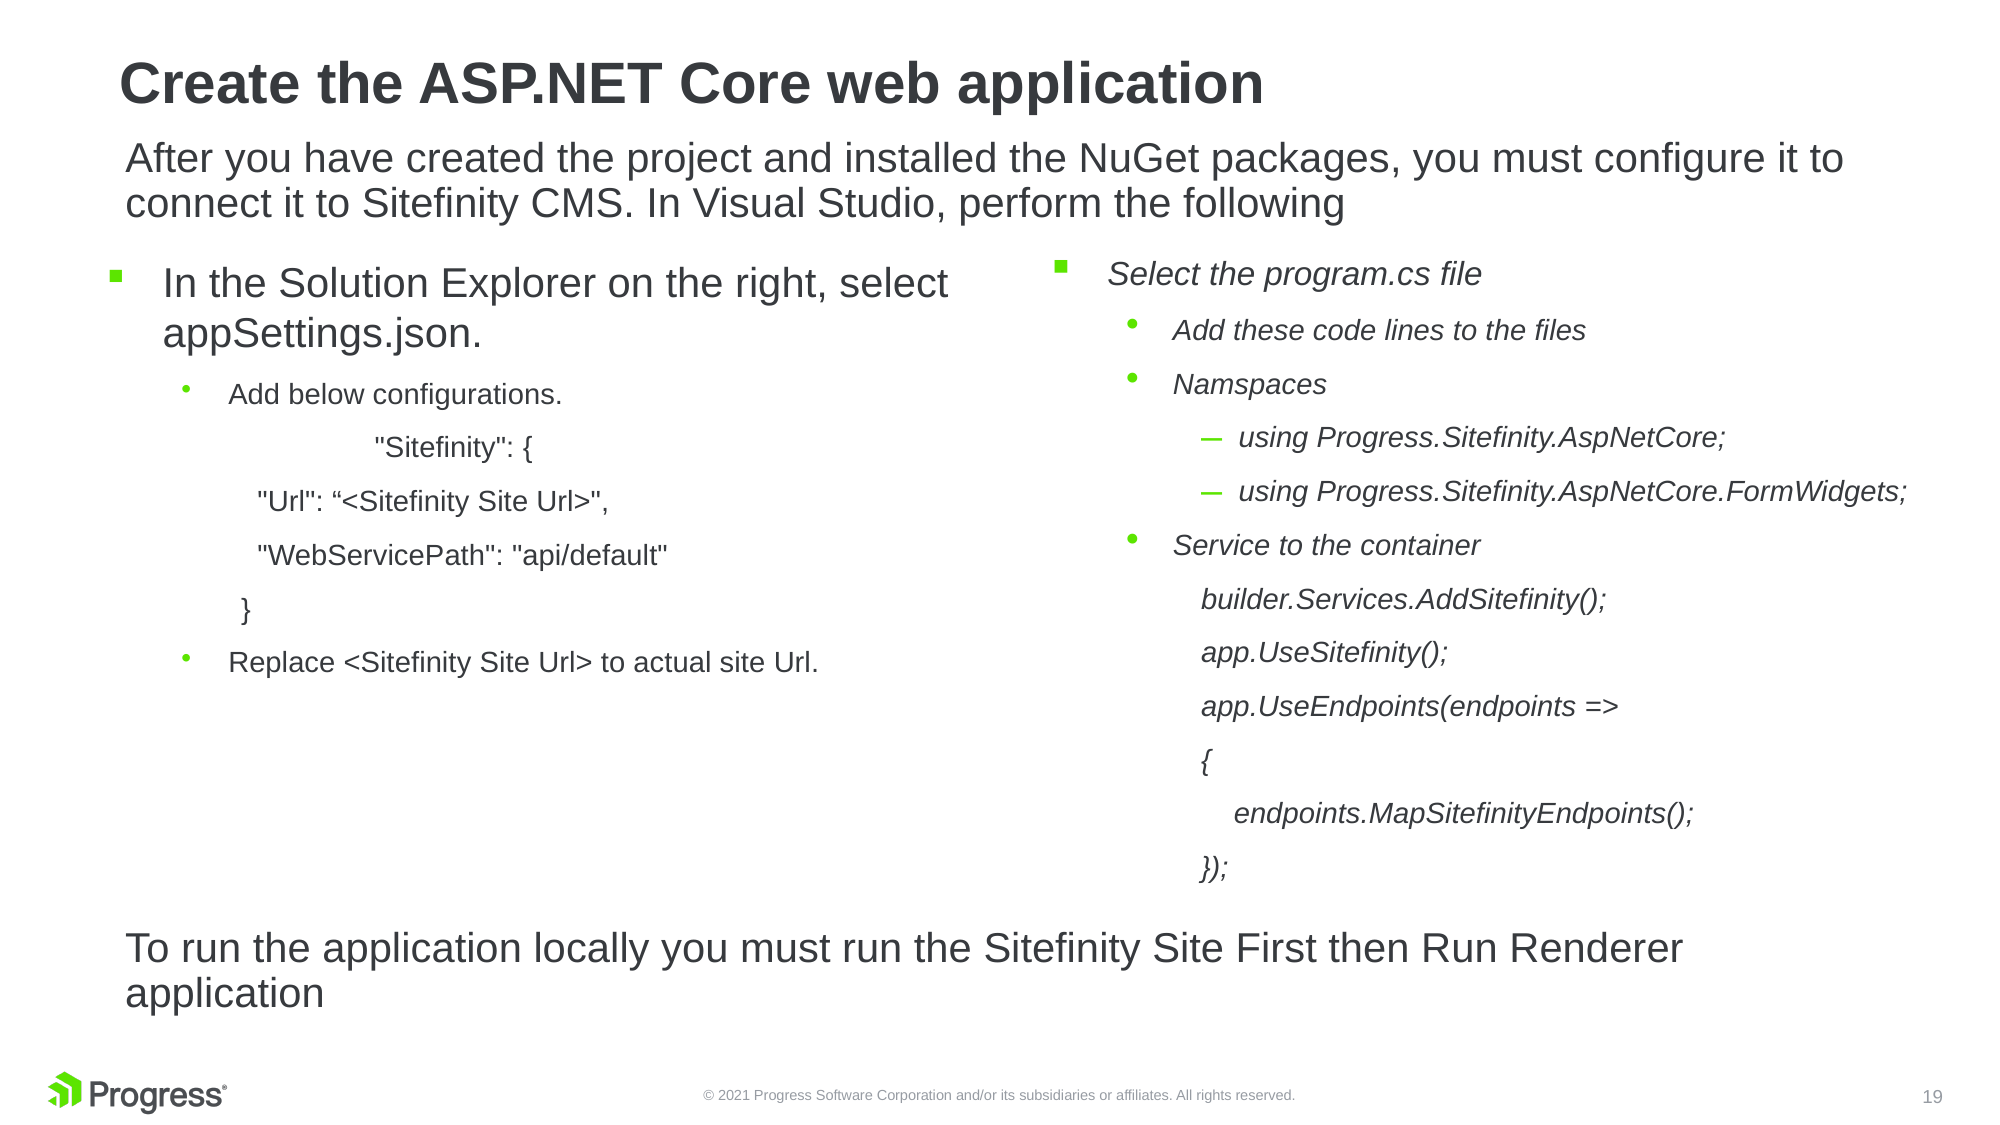

# Create the ASP.NET Core web application
After you have created the project and installed the NuGet packages, you must configure it to connect it to Sitefinity CMS. In Visual Studio, perform the following
Select the program.cs file
Add these code lines to the files
Namspaces
using Progress.Sitefinity.AspNetCore;
using Progress.Sitefinity.AspNetCore.FormWidgets;
Service to the container
builder.Services.AddSitefinity();
app.UseSitefinity();
app.UseEndpoints(endpoints =>
{
    endpoints.MapSitefinityEndpoints();
});
In the Solution Explorer on the right, select appSettings.json.
Add below configurations.
	"Sitefinity": {
    "Url": “<Sitefinity Site Url>",
    "WebServicePath": "api/default"
  }
Replace <Sitefinity Site Url> to actual site Url.

To run the application locally you must run the Sitefinity Site First then Run Renderer application